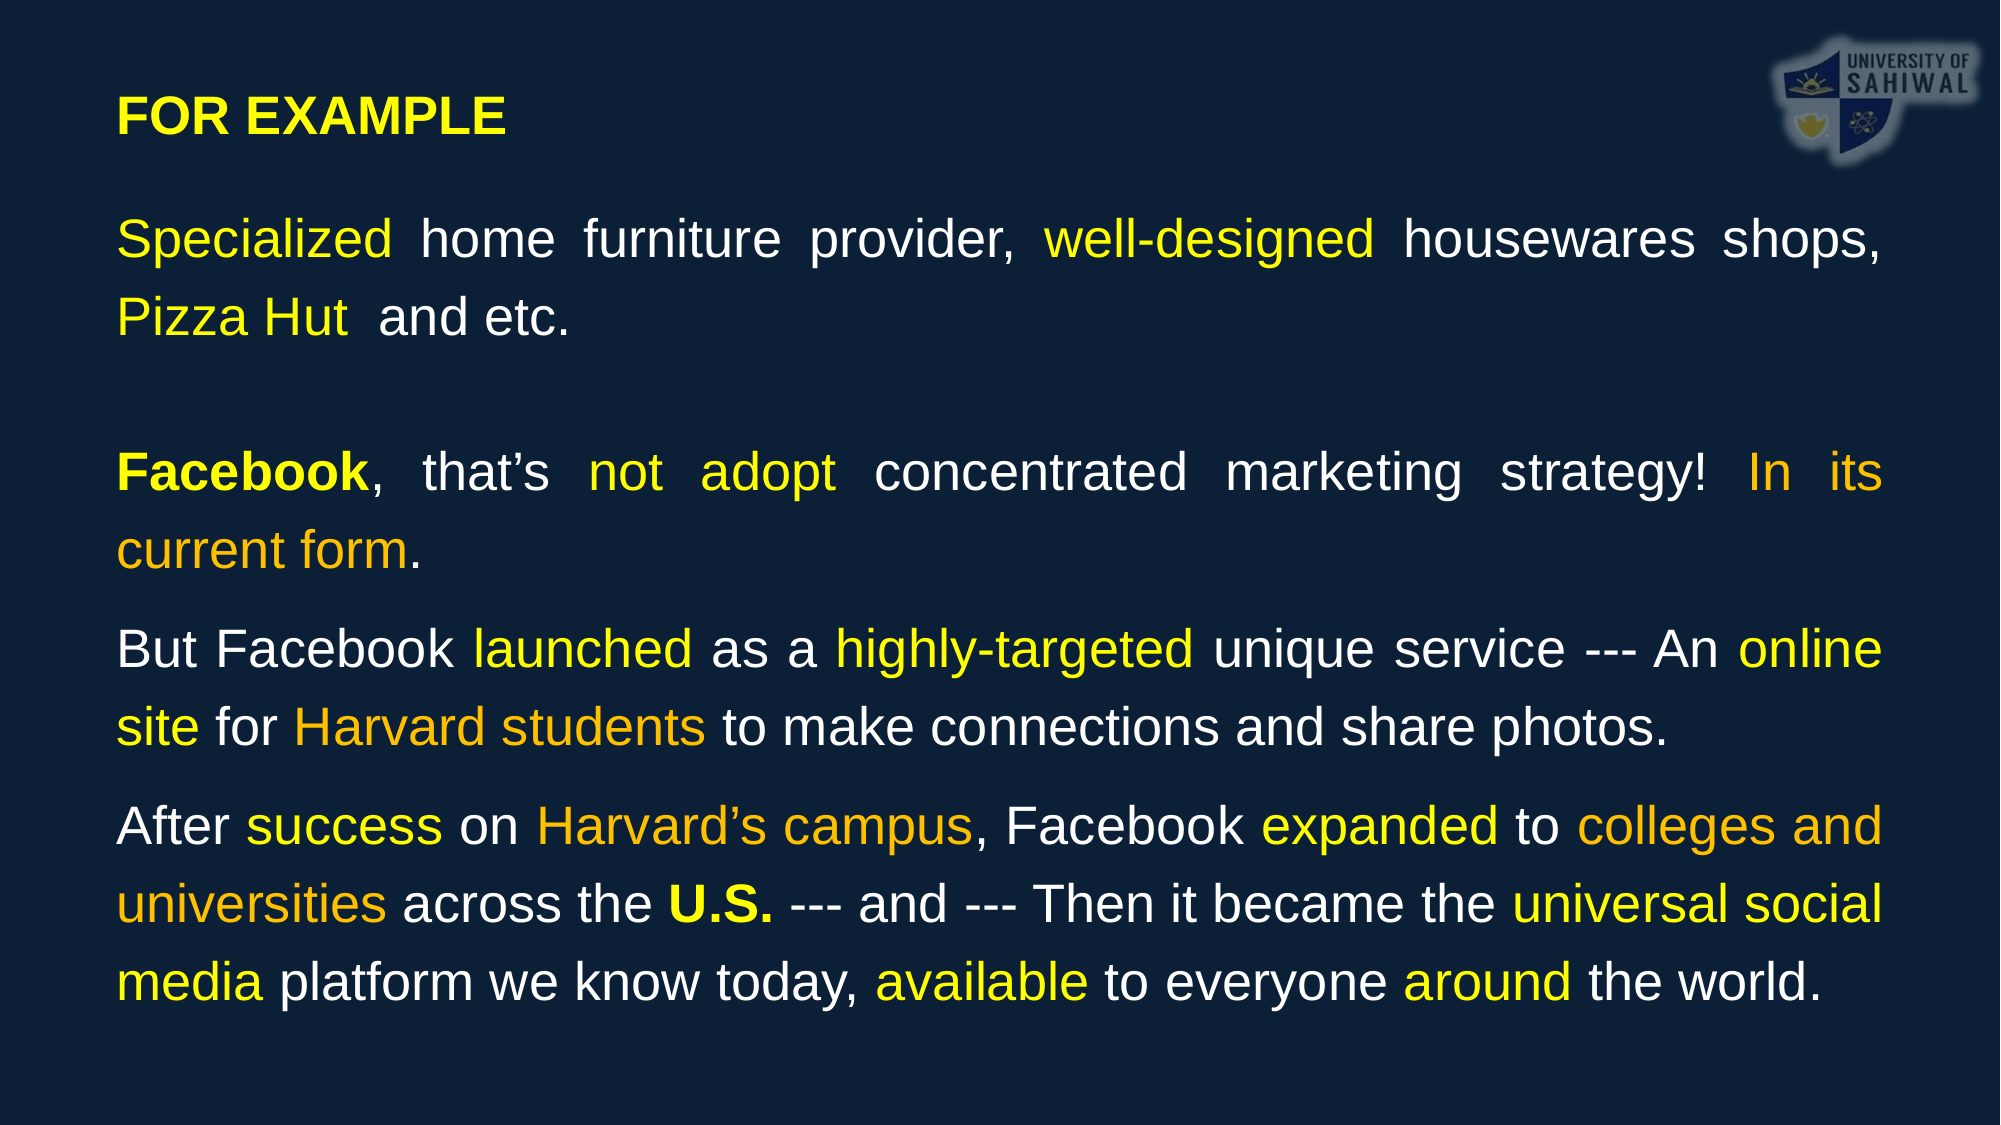

FOR EXAMPLE

Specialized home furniture provider, well-designed housewares shops, Pizza Hut  and etc.

Facebook, that’s not adopt concentrated marketing strategy! In its current form.
But Facebook launched as a highly-targeted unique service --- An online site for Harvard students to make connections and share photos.
After success on Harvard’s campus, Facebook expanded to colleges and universities across the U.S. --- and --- Then it became the universal social media platform we know today, available to everyone around the world.